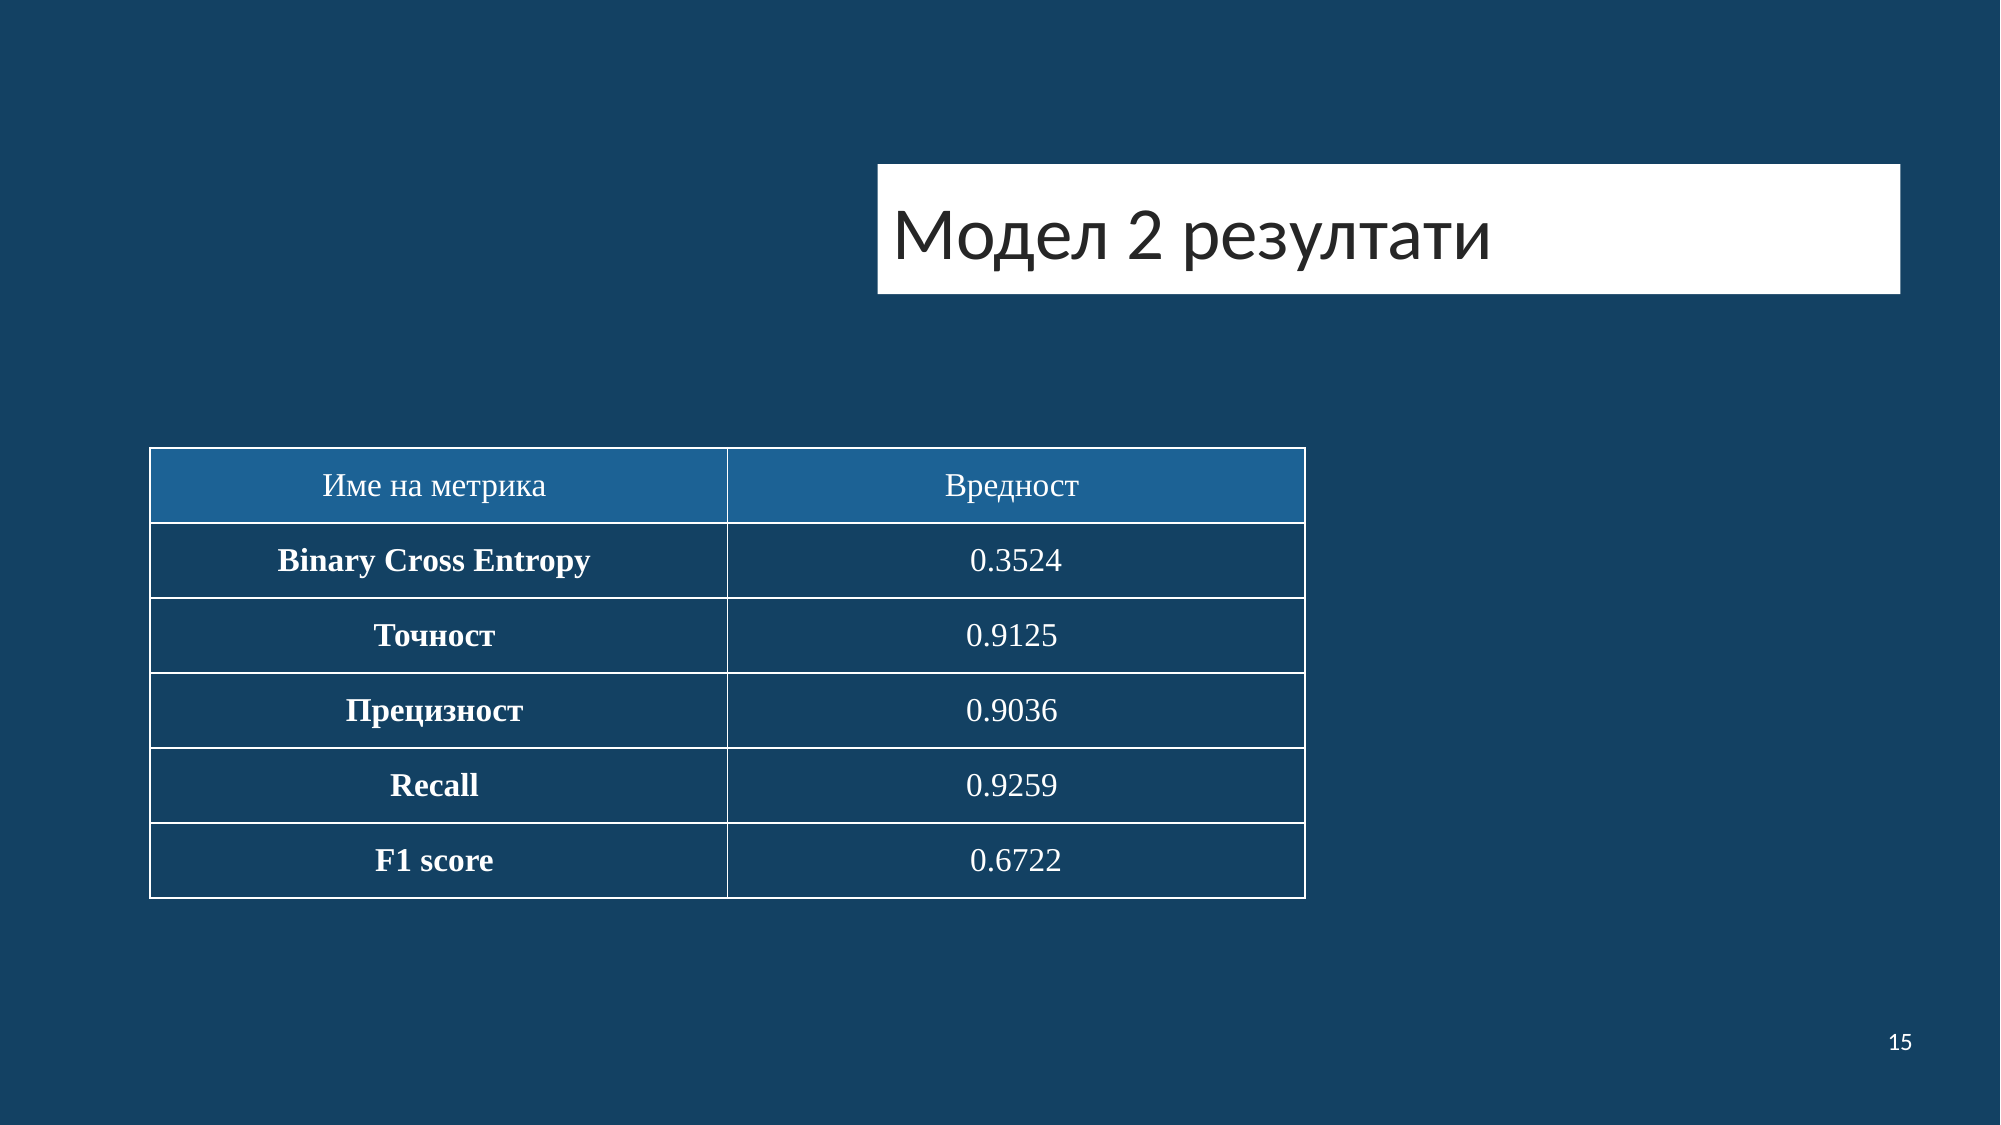

# Модел 2 резултати
| Име на метрика | Вредност |
| --- | --- |
| Binary Cross Entropy | 0.3524 |
| Точност | 0.9125 |
| Прецизност | 0.9036 |
| Recall | 0.9259 |
| F1 score | 0.6722 |
15